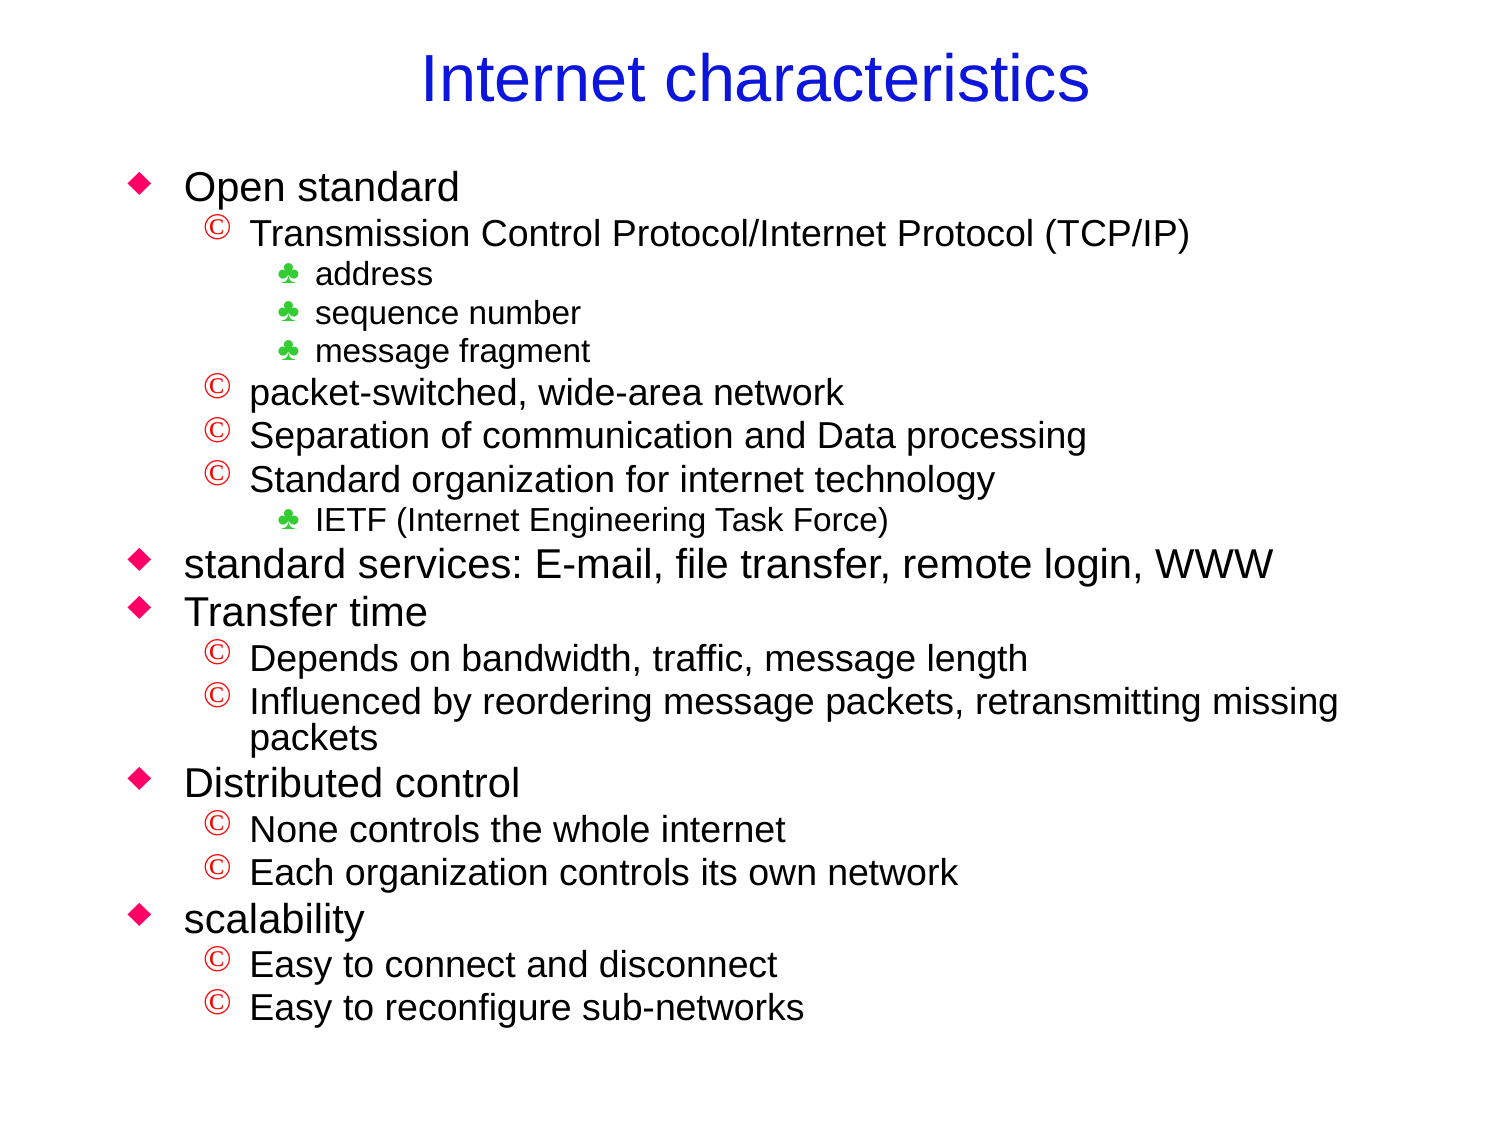

# Internet characteristics
Open standard
Transmission Control Protocol/Internet Protocol (TCP/IP)
address
sequence number
message fragment
packet-switched, wide-area network
Separation of communication and Data processing
Standard organization for internet technology
IETF (Internet Engineering Task Force)
standard services: E-mail, file transfer, remote login, WWW
Transfer time
Depends on bandwidth, traffic, message length
Influenced by reordering message packets, retransmitting missing packets
Distributed control
None controls the whole internet
Each organization controls its own network
scalability
Easy to connect and disconnect
Easy to reconfigure sub-networks